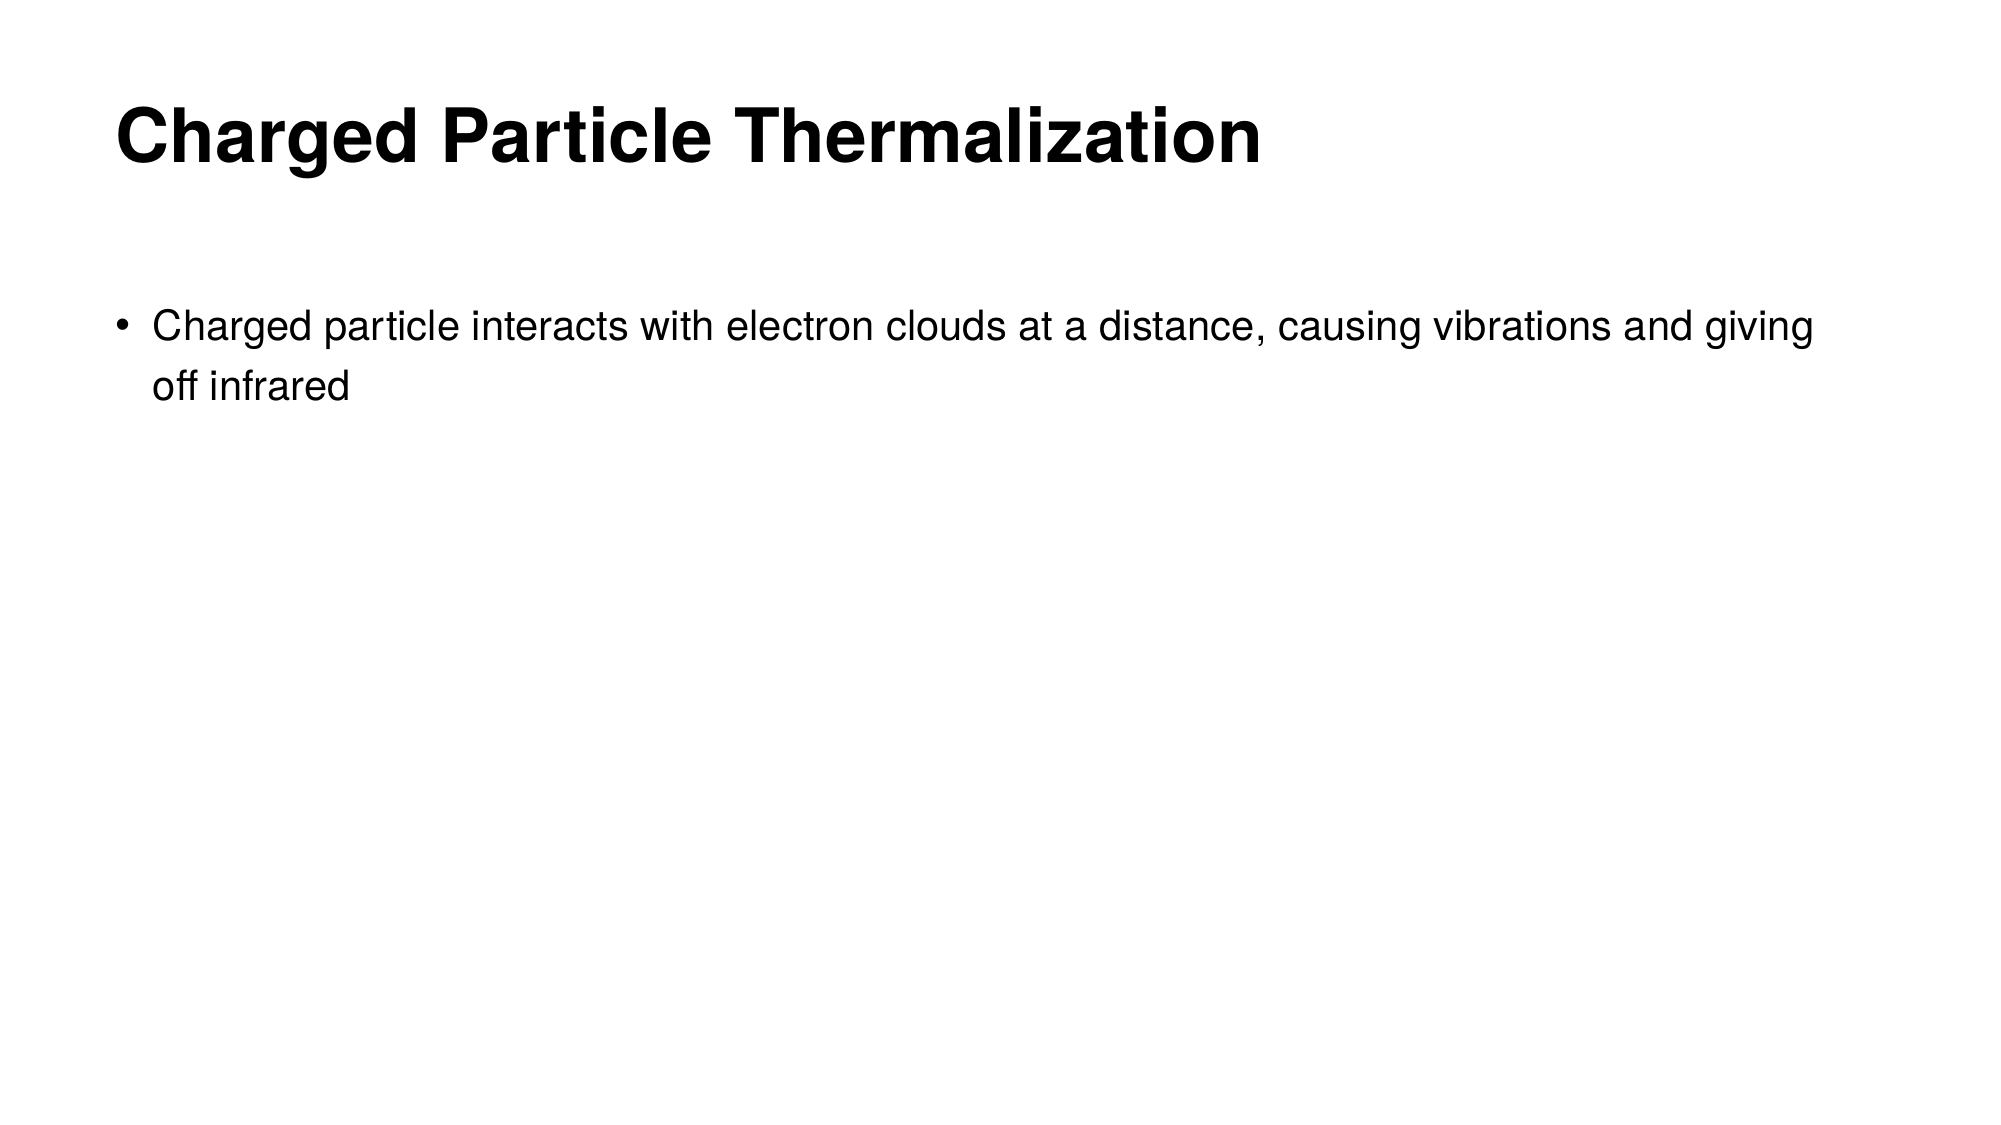

# Charged Particle Thermalization
Charged particle interacts with electron clouds at a distance, causing vibrations and giving off infrared
Slow burn novella
Any energy lost in this way is inconsequential to us
Eventually, charged particle slows down to Brownian Motion status, harmless